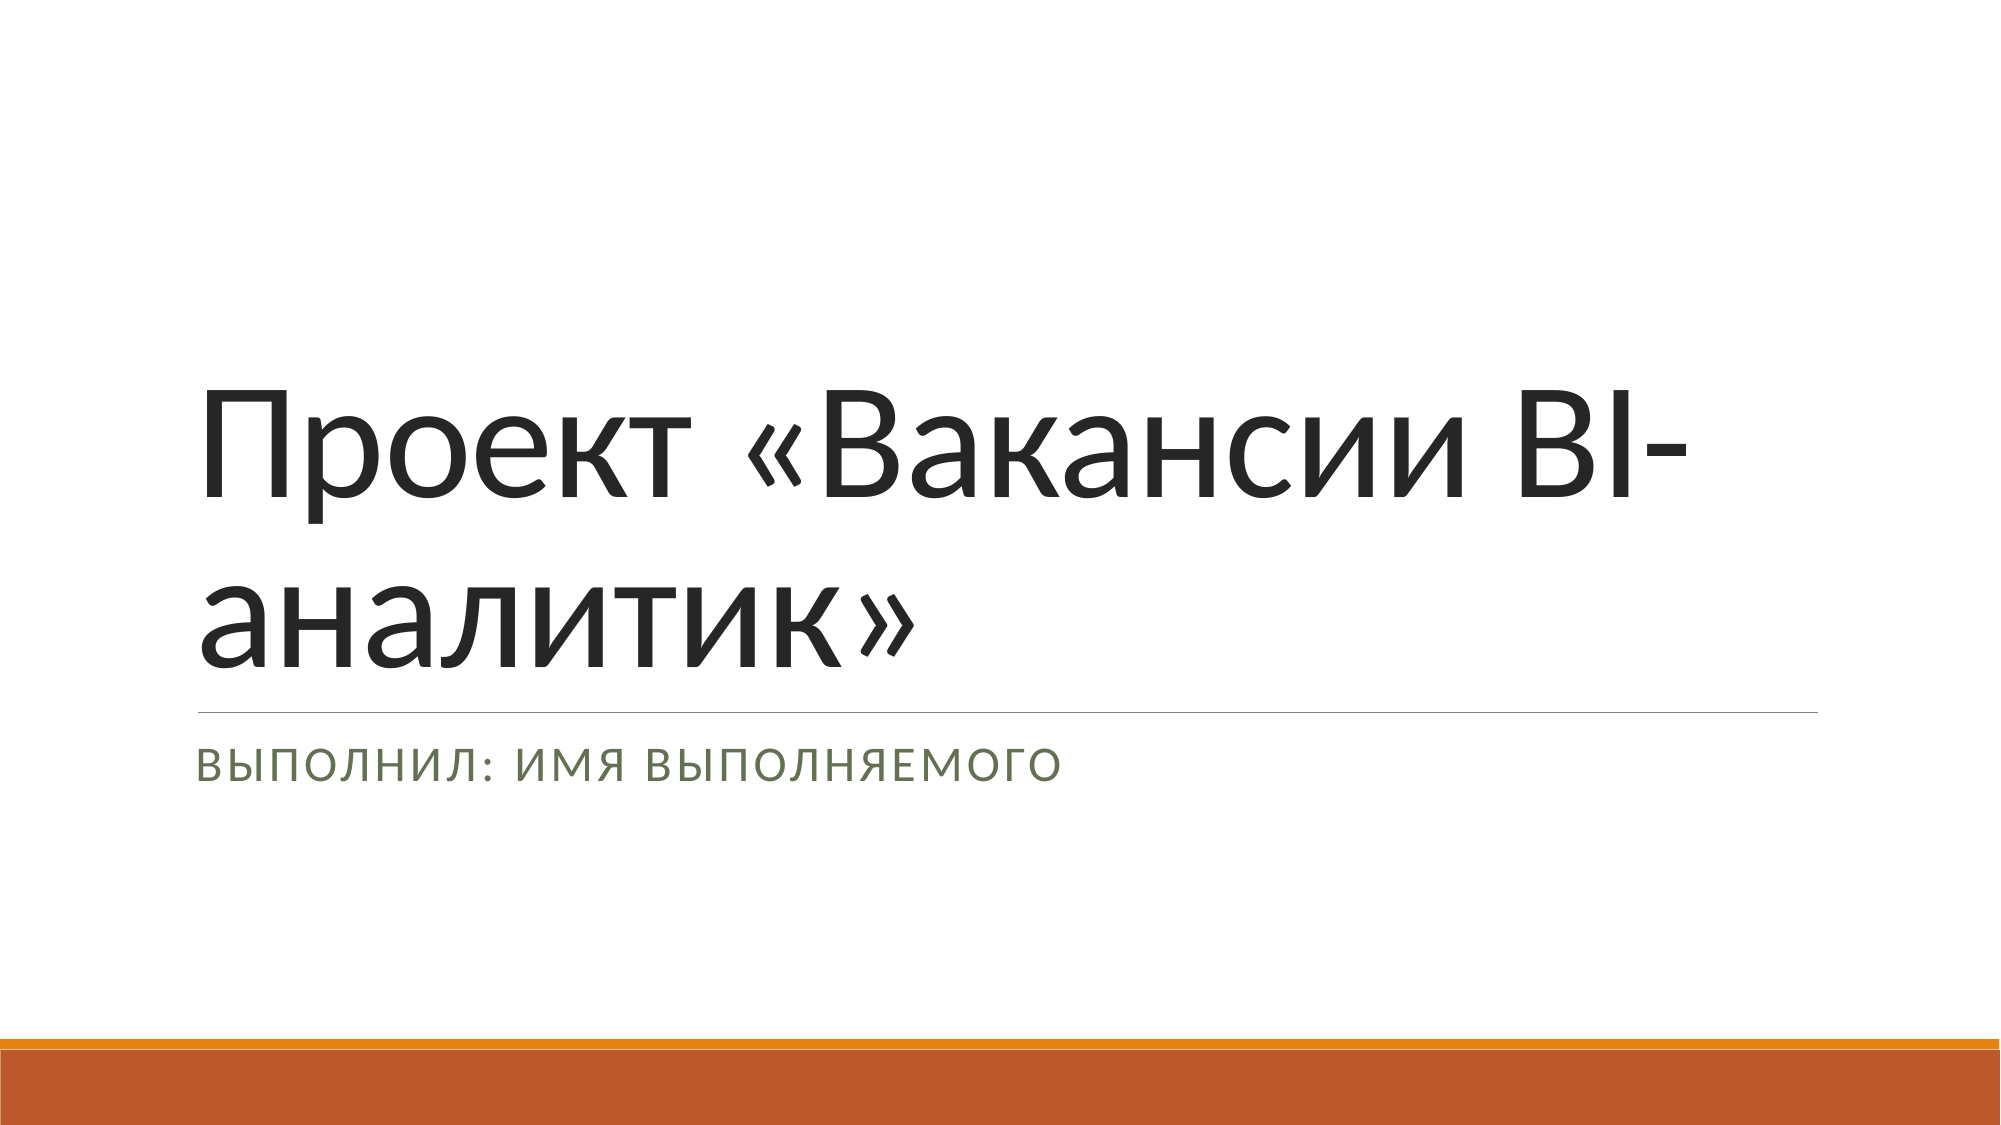

# Проект «Вакансии BI-аналитик»
Выполнил: Имя выполняемого